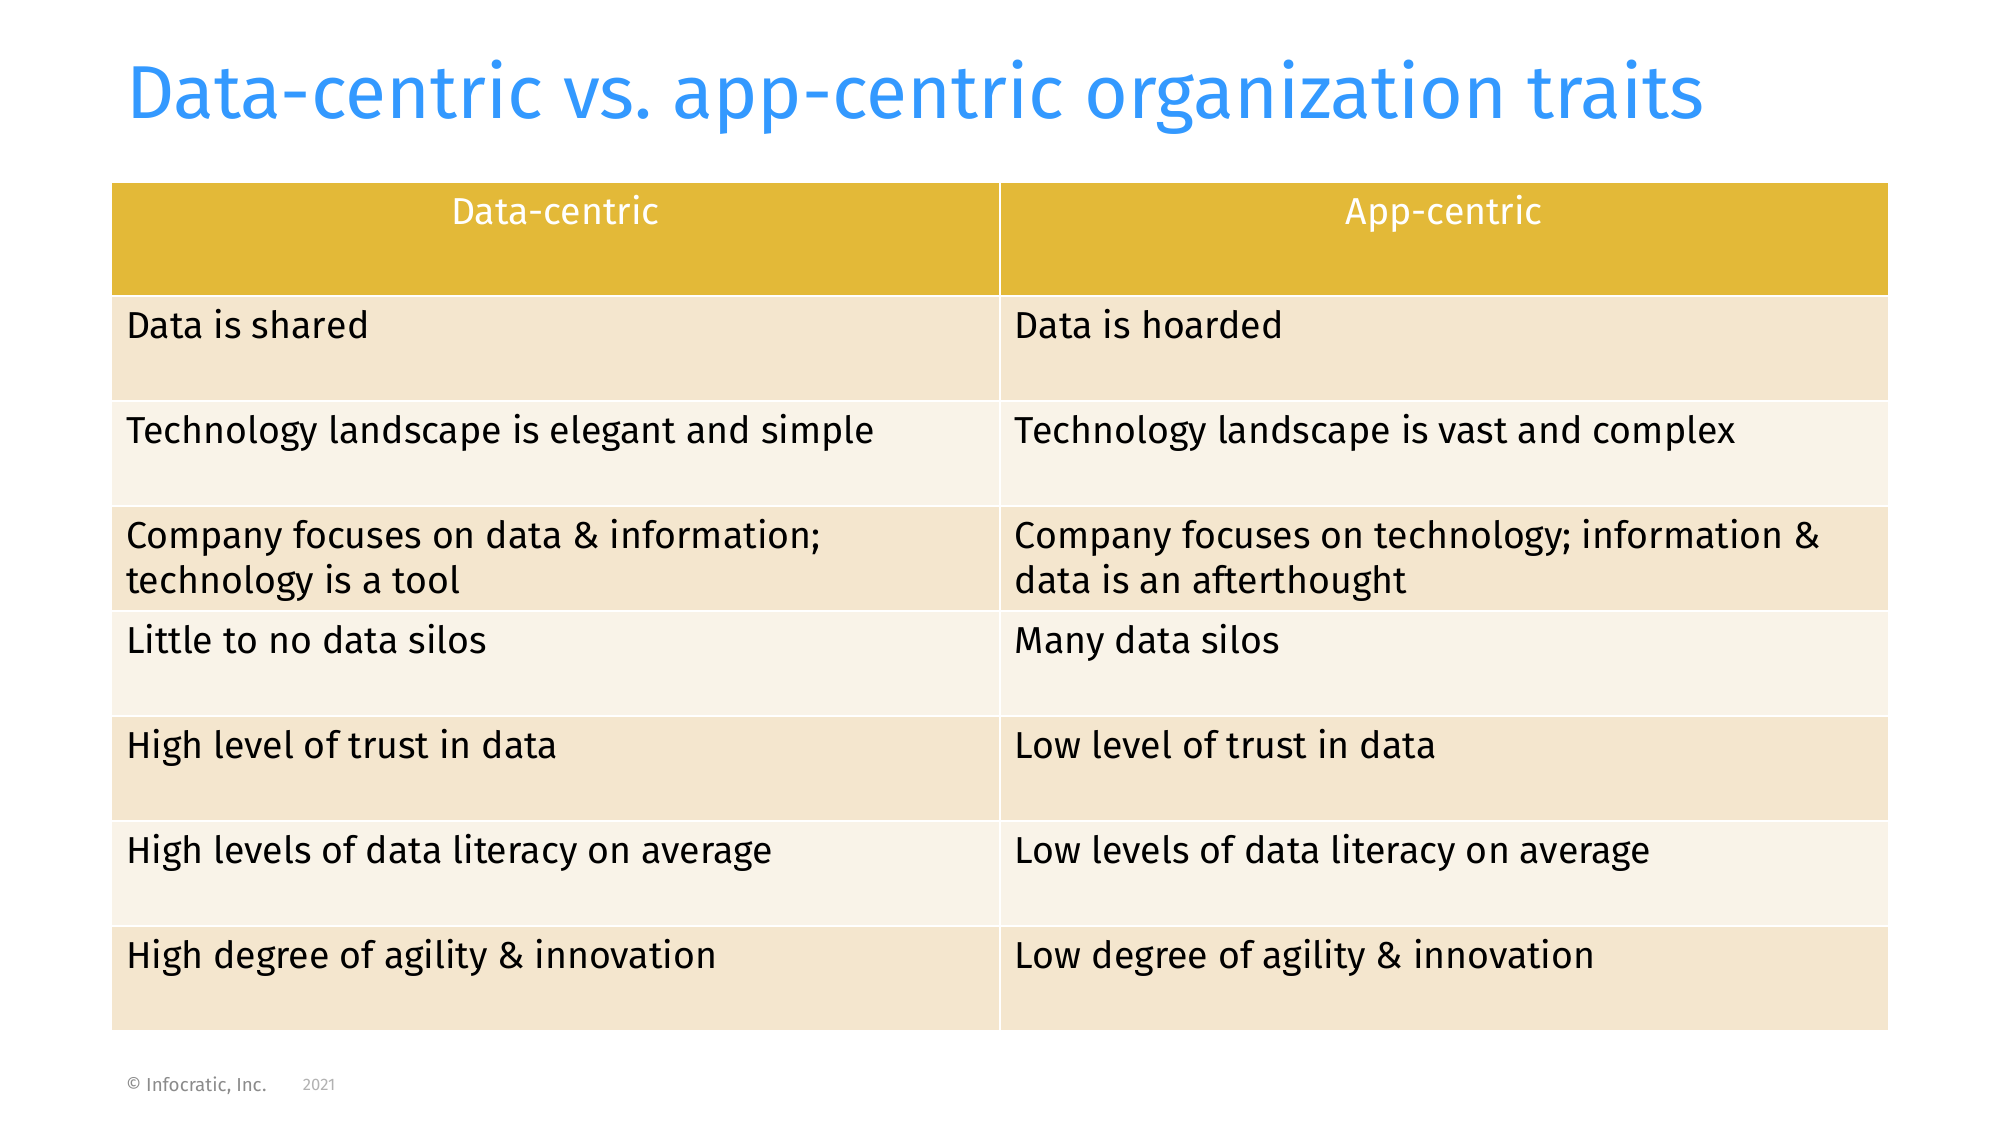

# Data-centric vs. app-centric organization traits
| Data-centric | App-centric |
| --- | --- |
| Data is shared | Data is hoarded |
| Technology landscape is elegant and simple | Technology landscape is vast and complex |
| Company focuses on data & information; technology is a tool | Company focuses on technology; information & data is an afterthought |
| Little to no data silos | Many data silos |
| High level of trust in data | Low level of trust in data |
| High levels of data literacy on average | Low levels of data literacy on average |
| High degree of agility & innovation | Low degree of agility & innovation |
© Infocratic, Inc.
2021